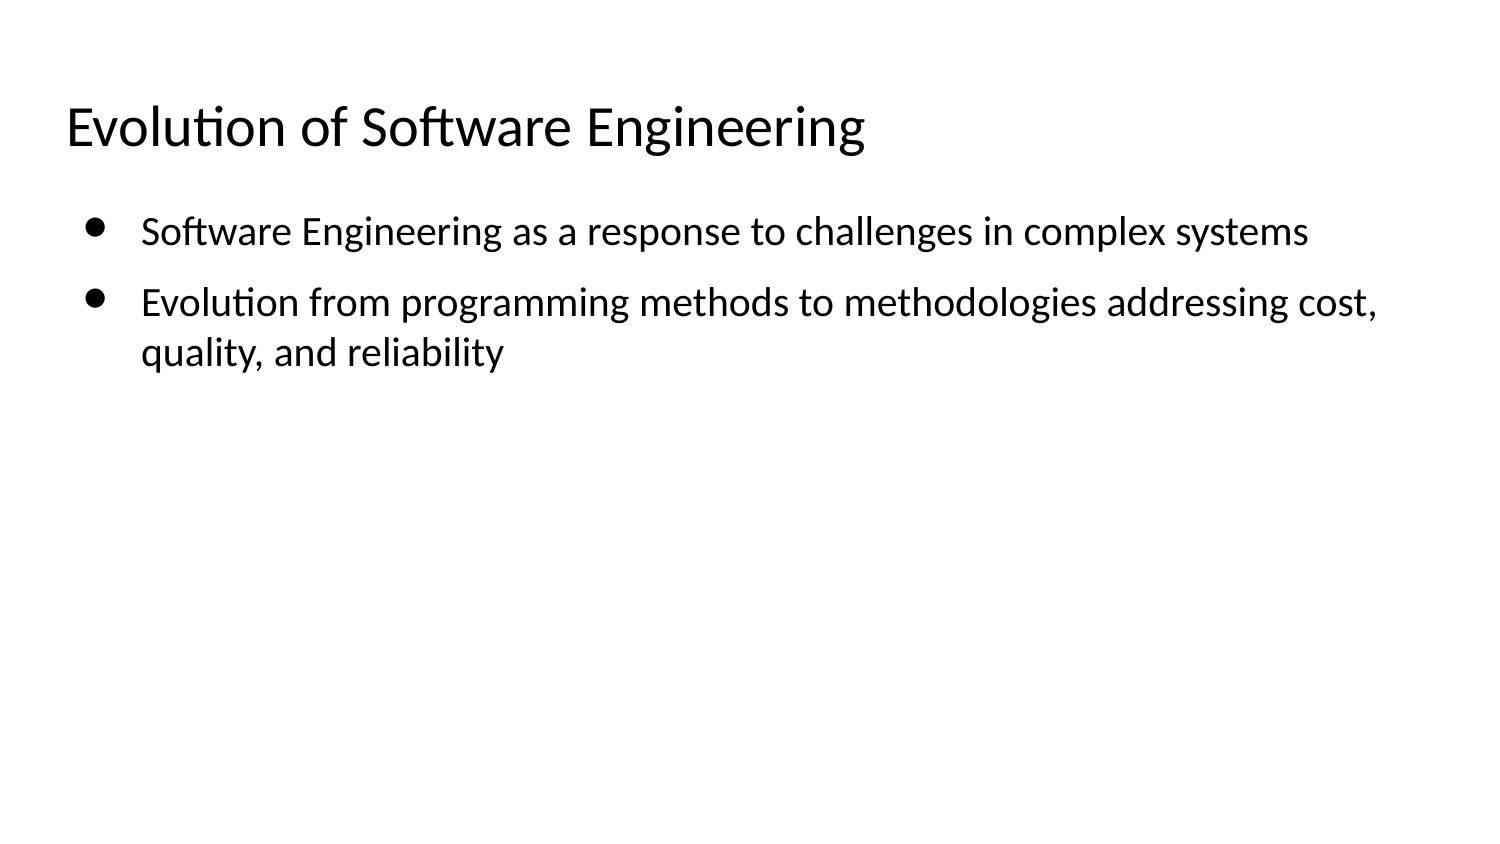

# Evolution of Software Engineering
Software Engineering as a response to challenges in complex systems
Evolution from programming methods to methodologies addressing cost, quality, and reliability